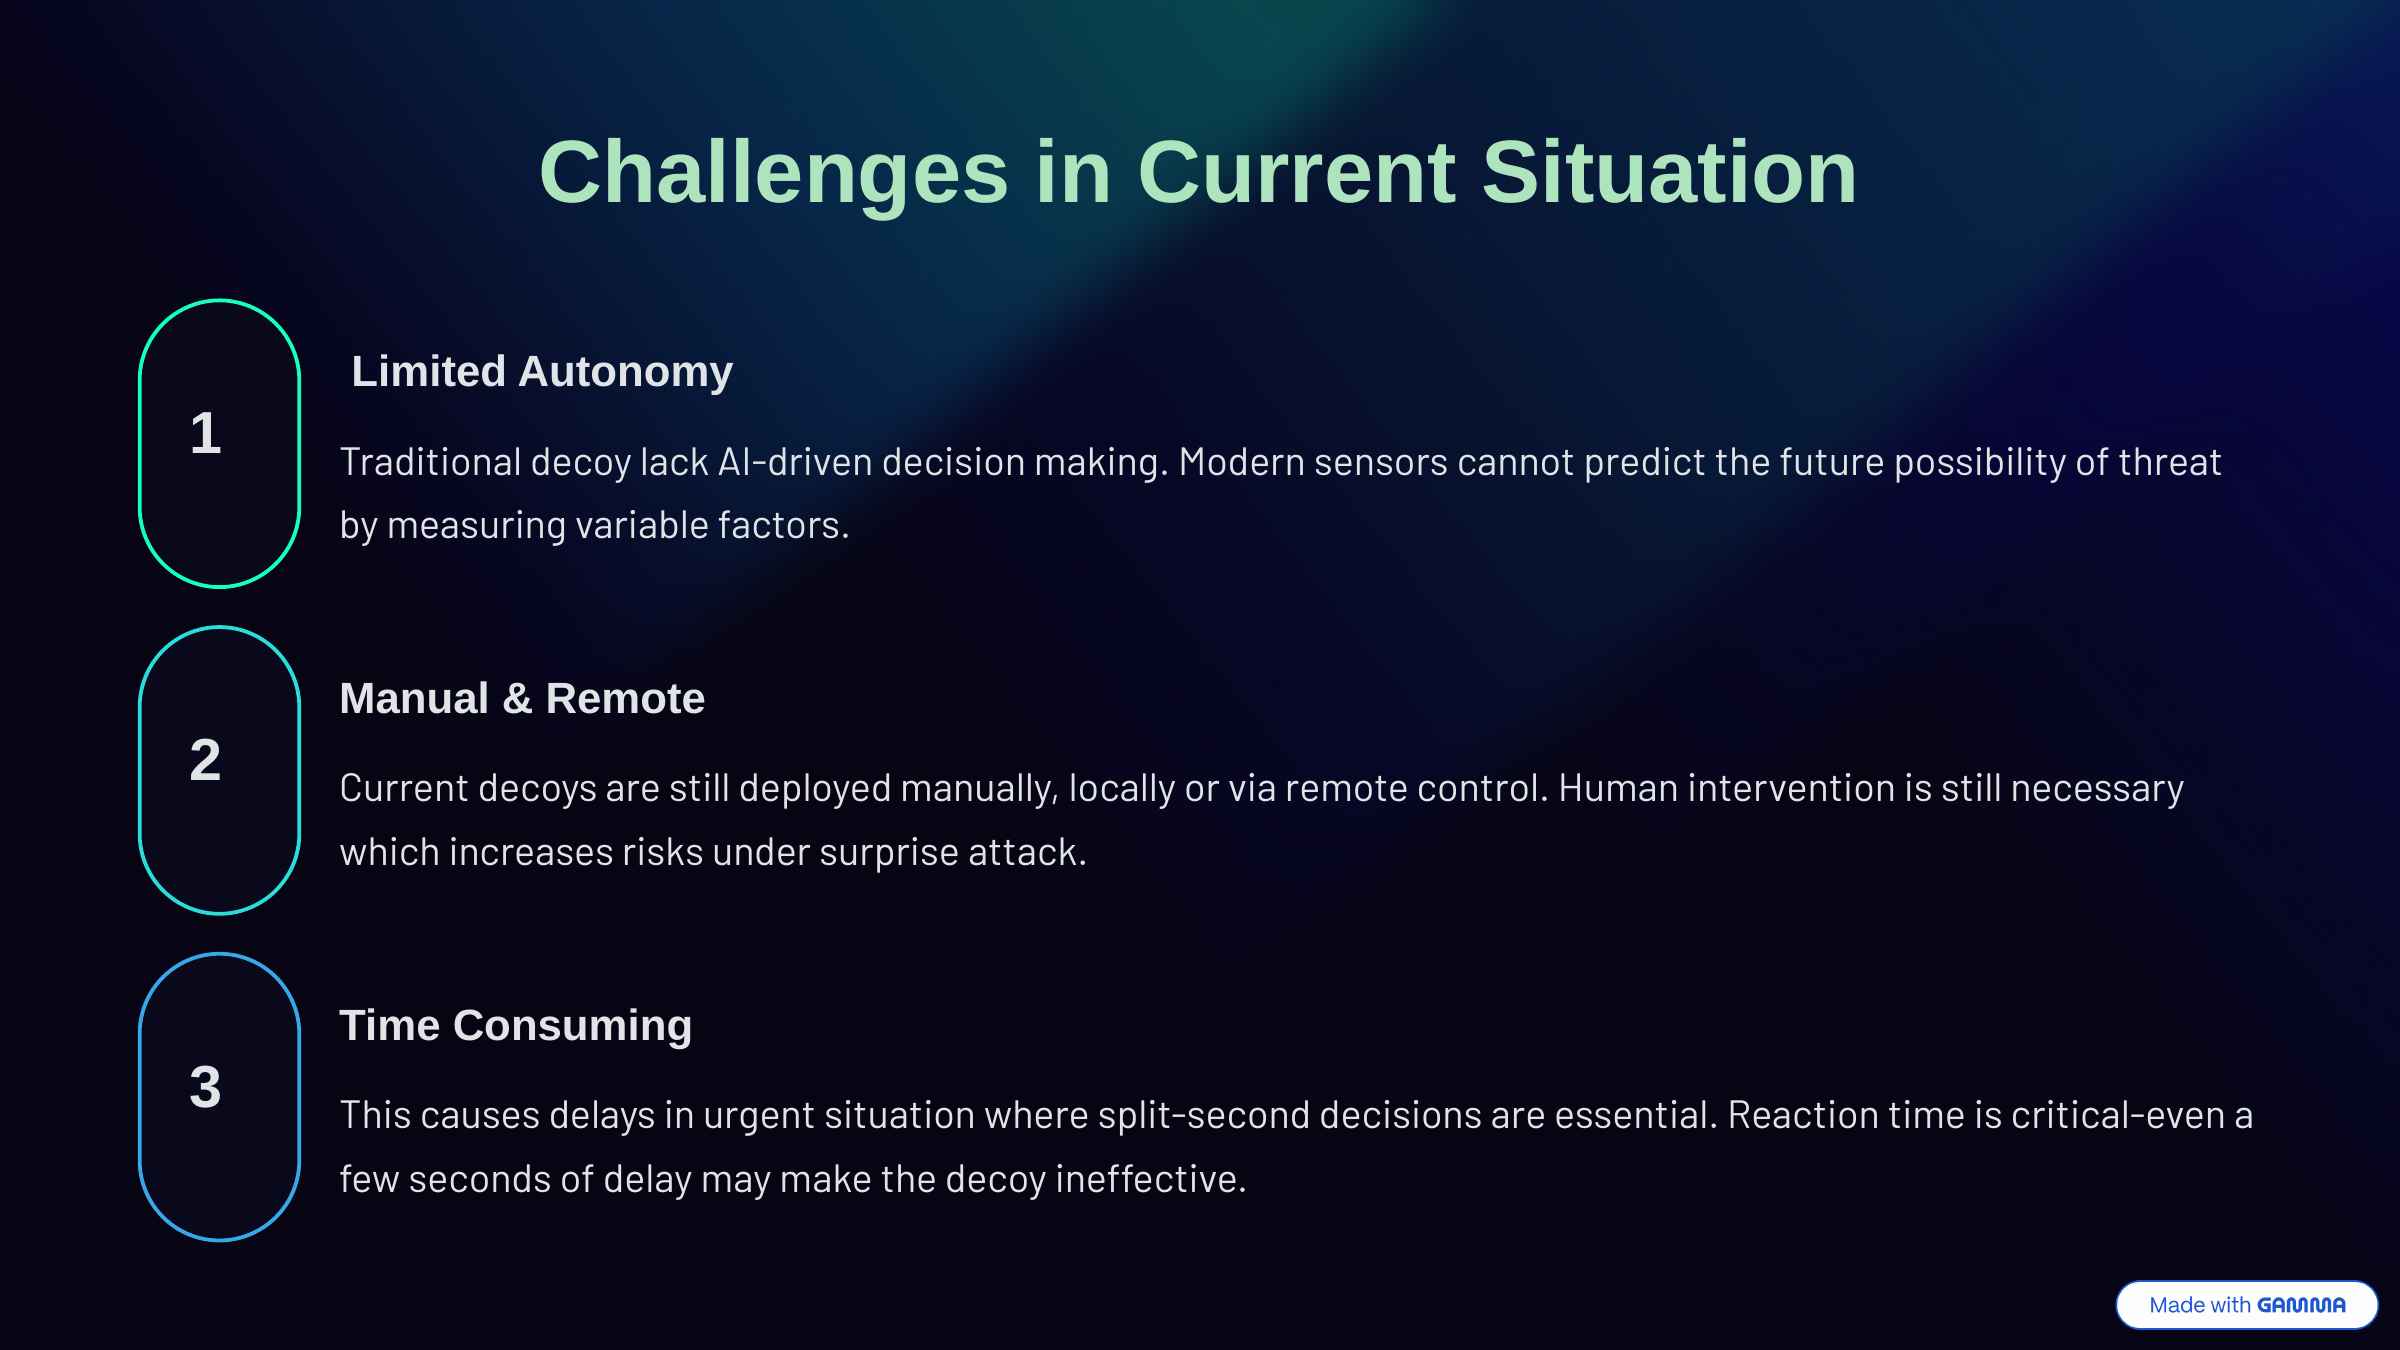

Challenges in Current Situation

 Limited Autonomy
1
Traditional decoy lack AI-driven decision making. Modern sensors cannot predict the future possibility of threat by measuring variable factors.

Manual & Remote
2
Current decoys are still deployed manually, locally or via remote control. Human intervention is still necessary which increases risks under surprise attack.

Time Consuming
3
This causes delays in urgent situation where split-second decisions are essential. Reaction time is critical-even a few seconds of delay may make the decoy ineffective.